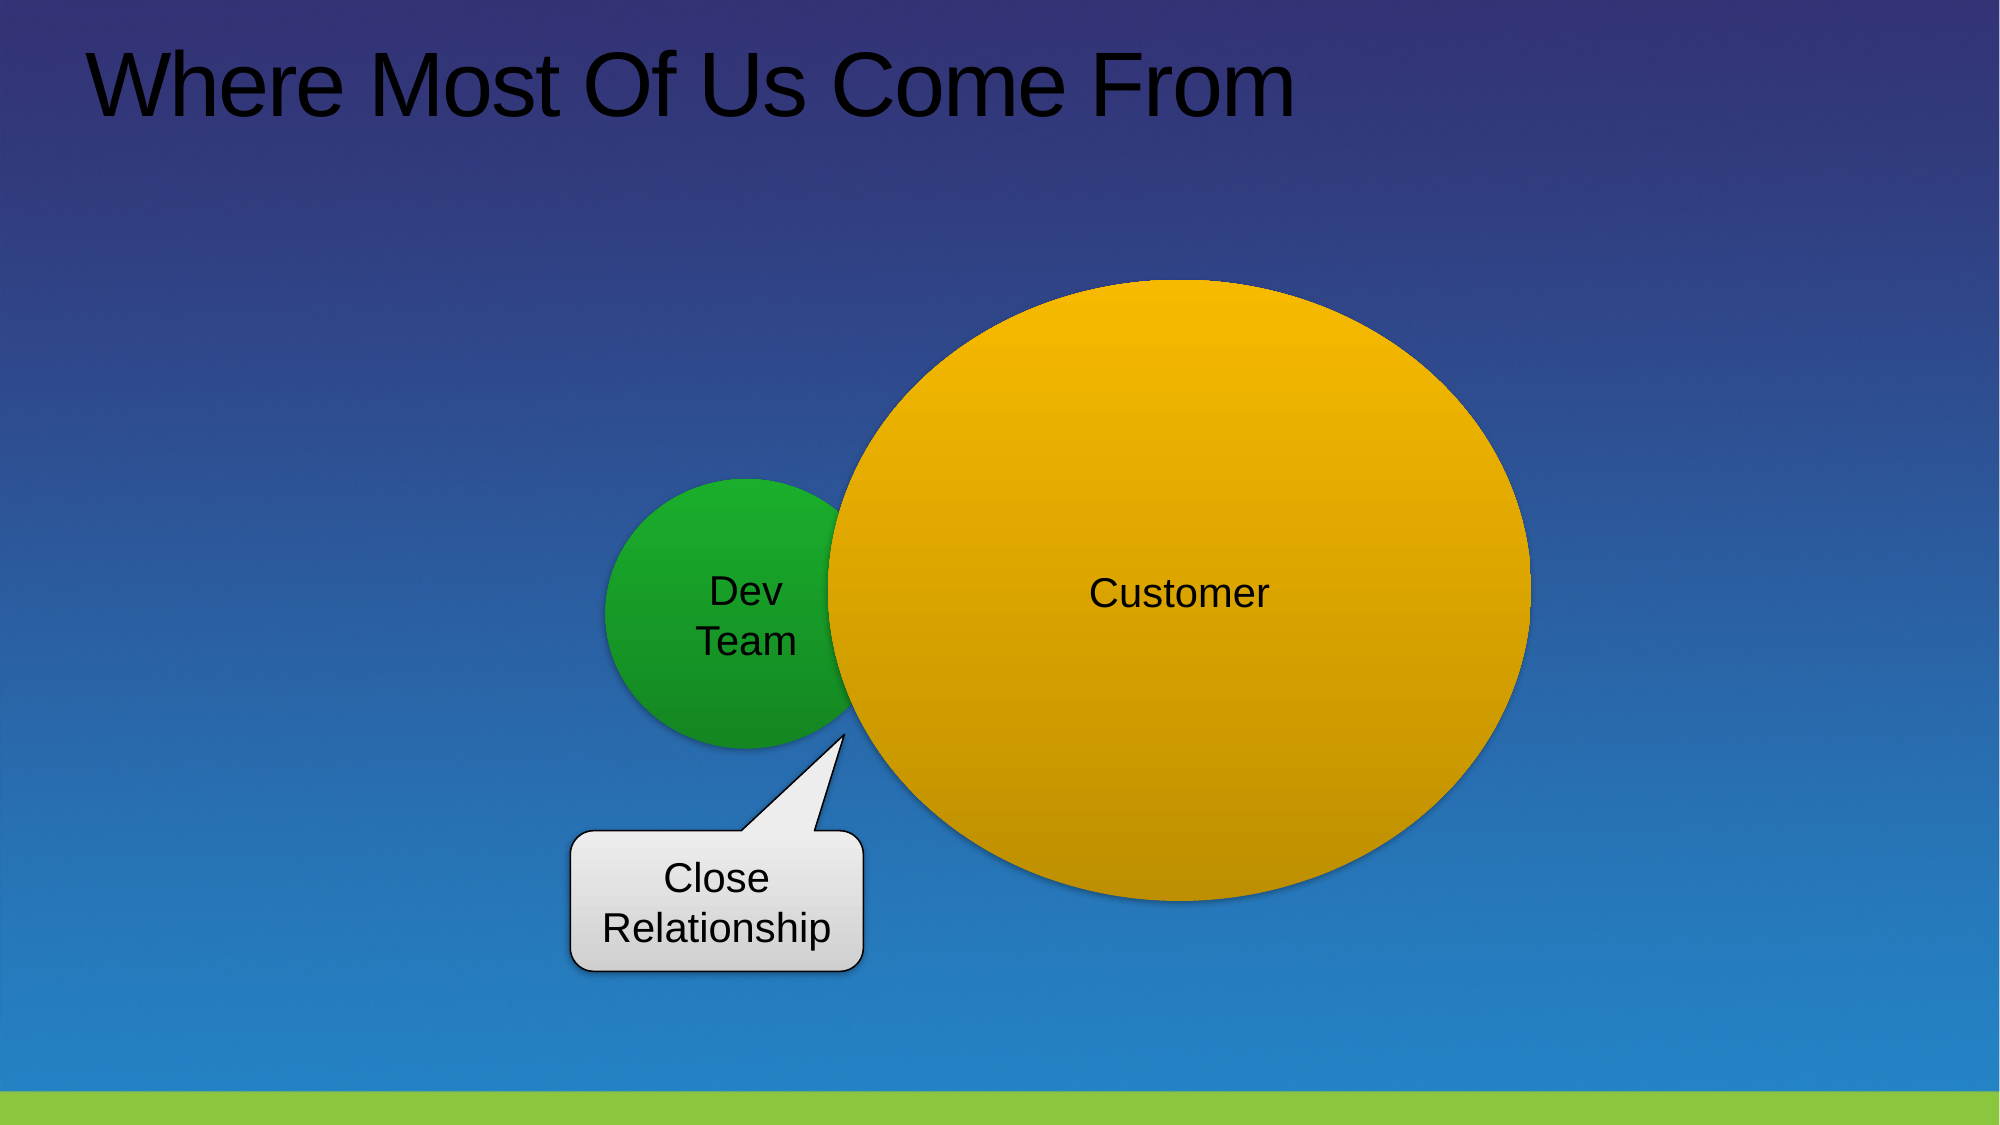

# Where Most Of Us Come From
Customer
Dev Team
Close Relationship